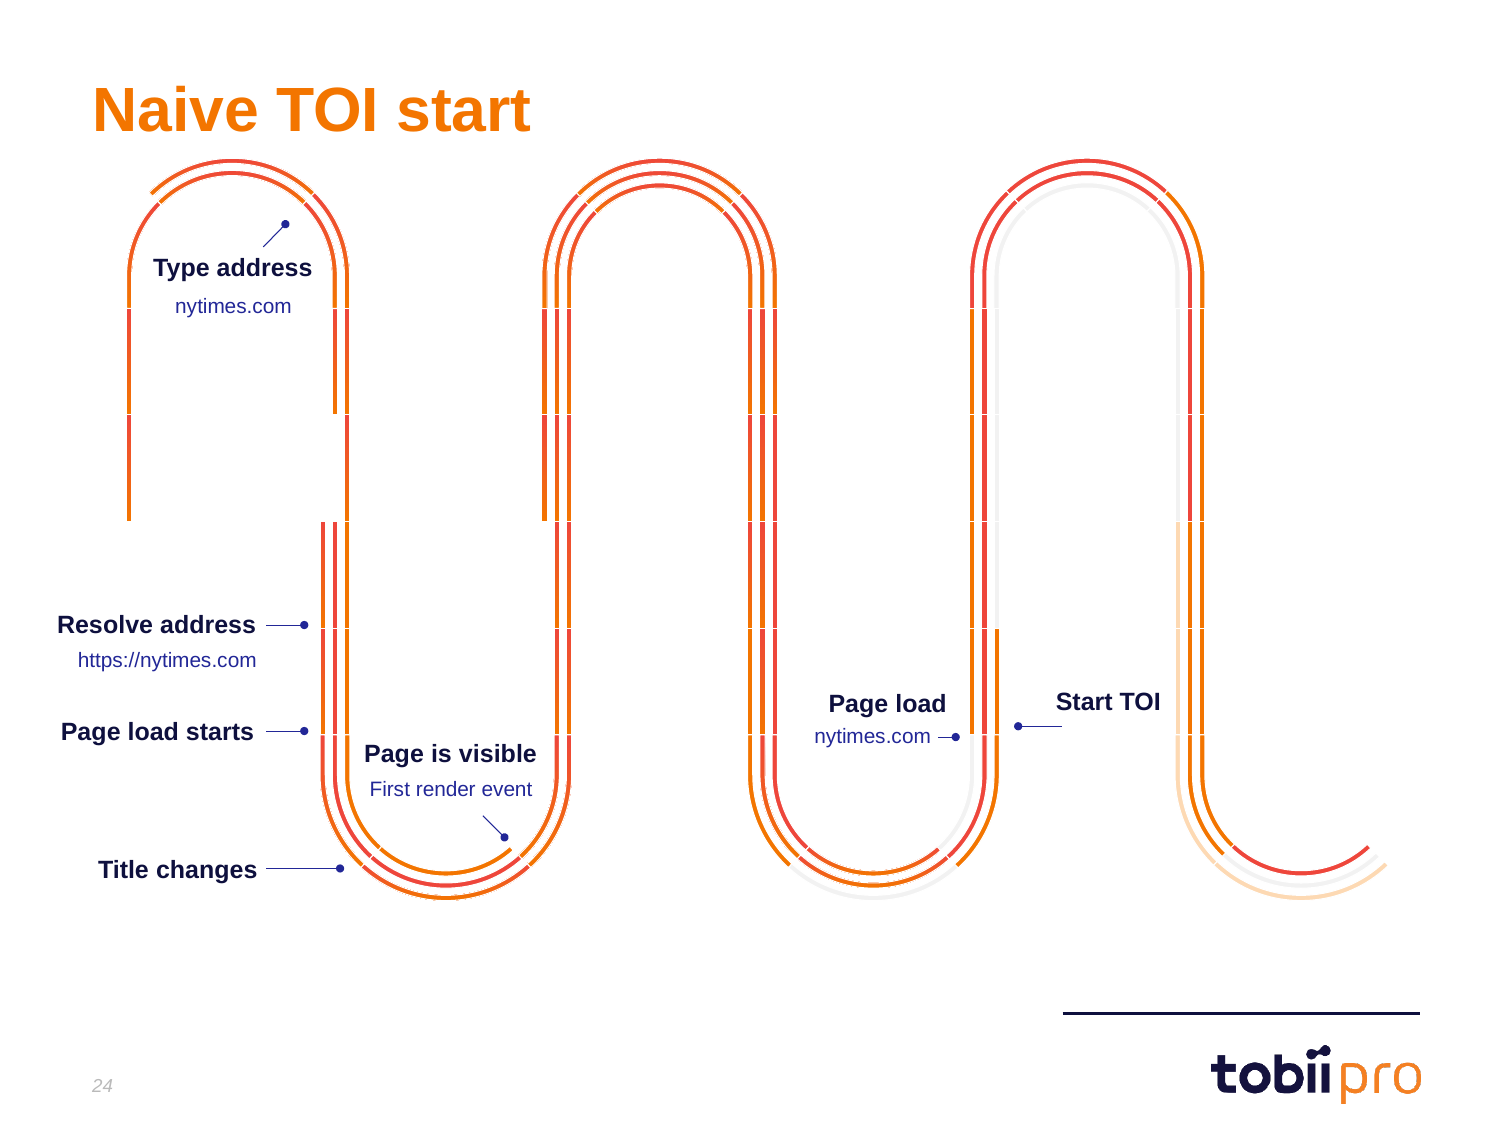

# Naive TOI start

Type address

nytimes.com

Resolve address

https://nytimes.com
Start TOI
Page load
Page load starts
nytimes.com

Page is visible
First render event

Title changes

24